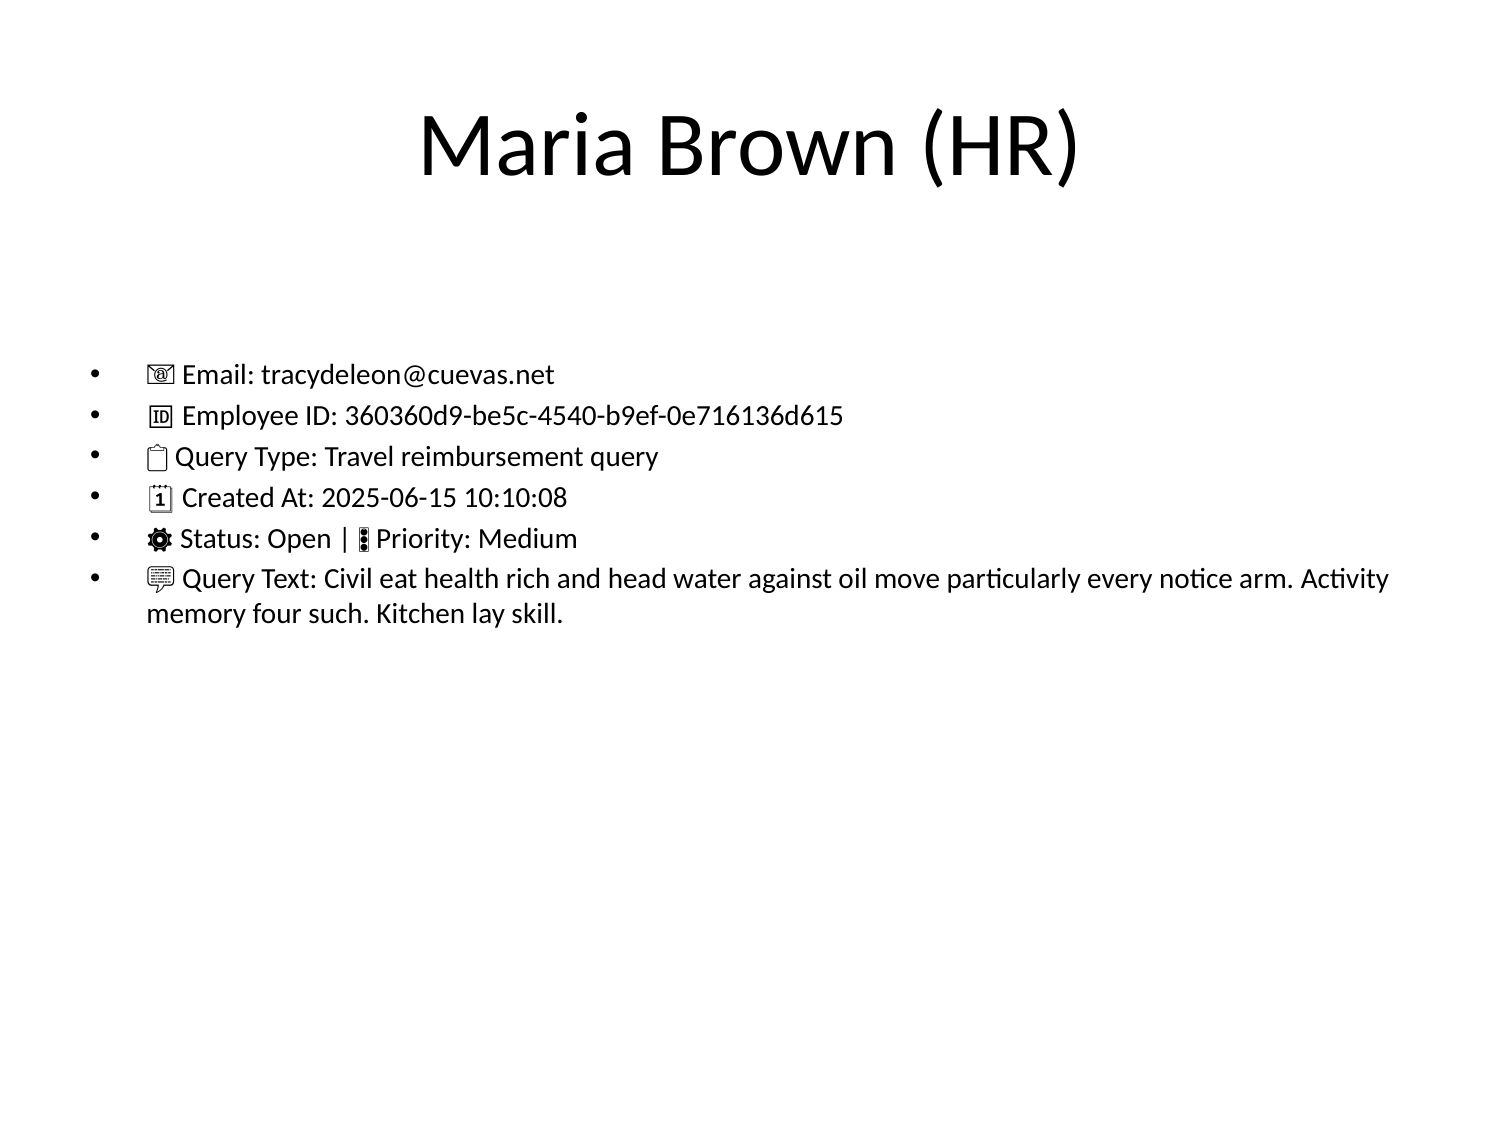

# Maria Brown (HR)

📧 Email: tracydeleon@cuevas.net
🆔 Employee ID: 360360d9-be5c-4540-b9ef-0e716136d615
📋 Query Type: Travel reimbursement query
🗓 Created At: 2025-06-15 10:10:08
⚙ Status: Open | 🚦 Priority: Medium
💬 Query Text: Civil eat health rich and head water against oil move particularly every notice arm. Activity memory four such. Kitchen lay skill.